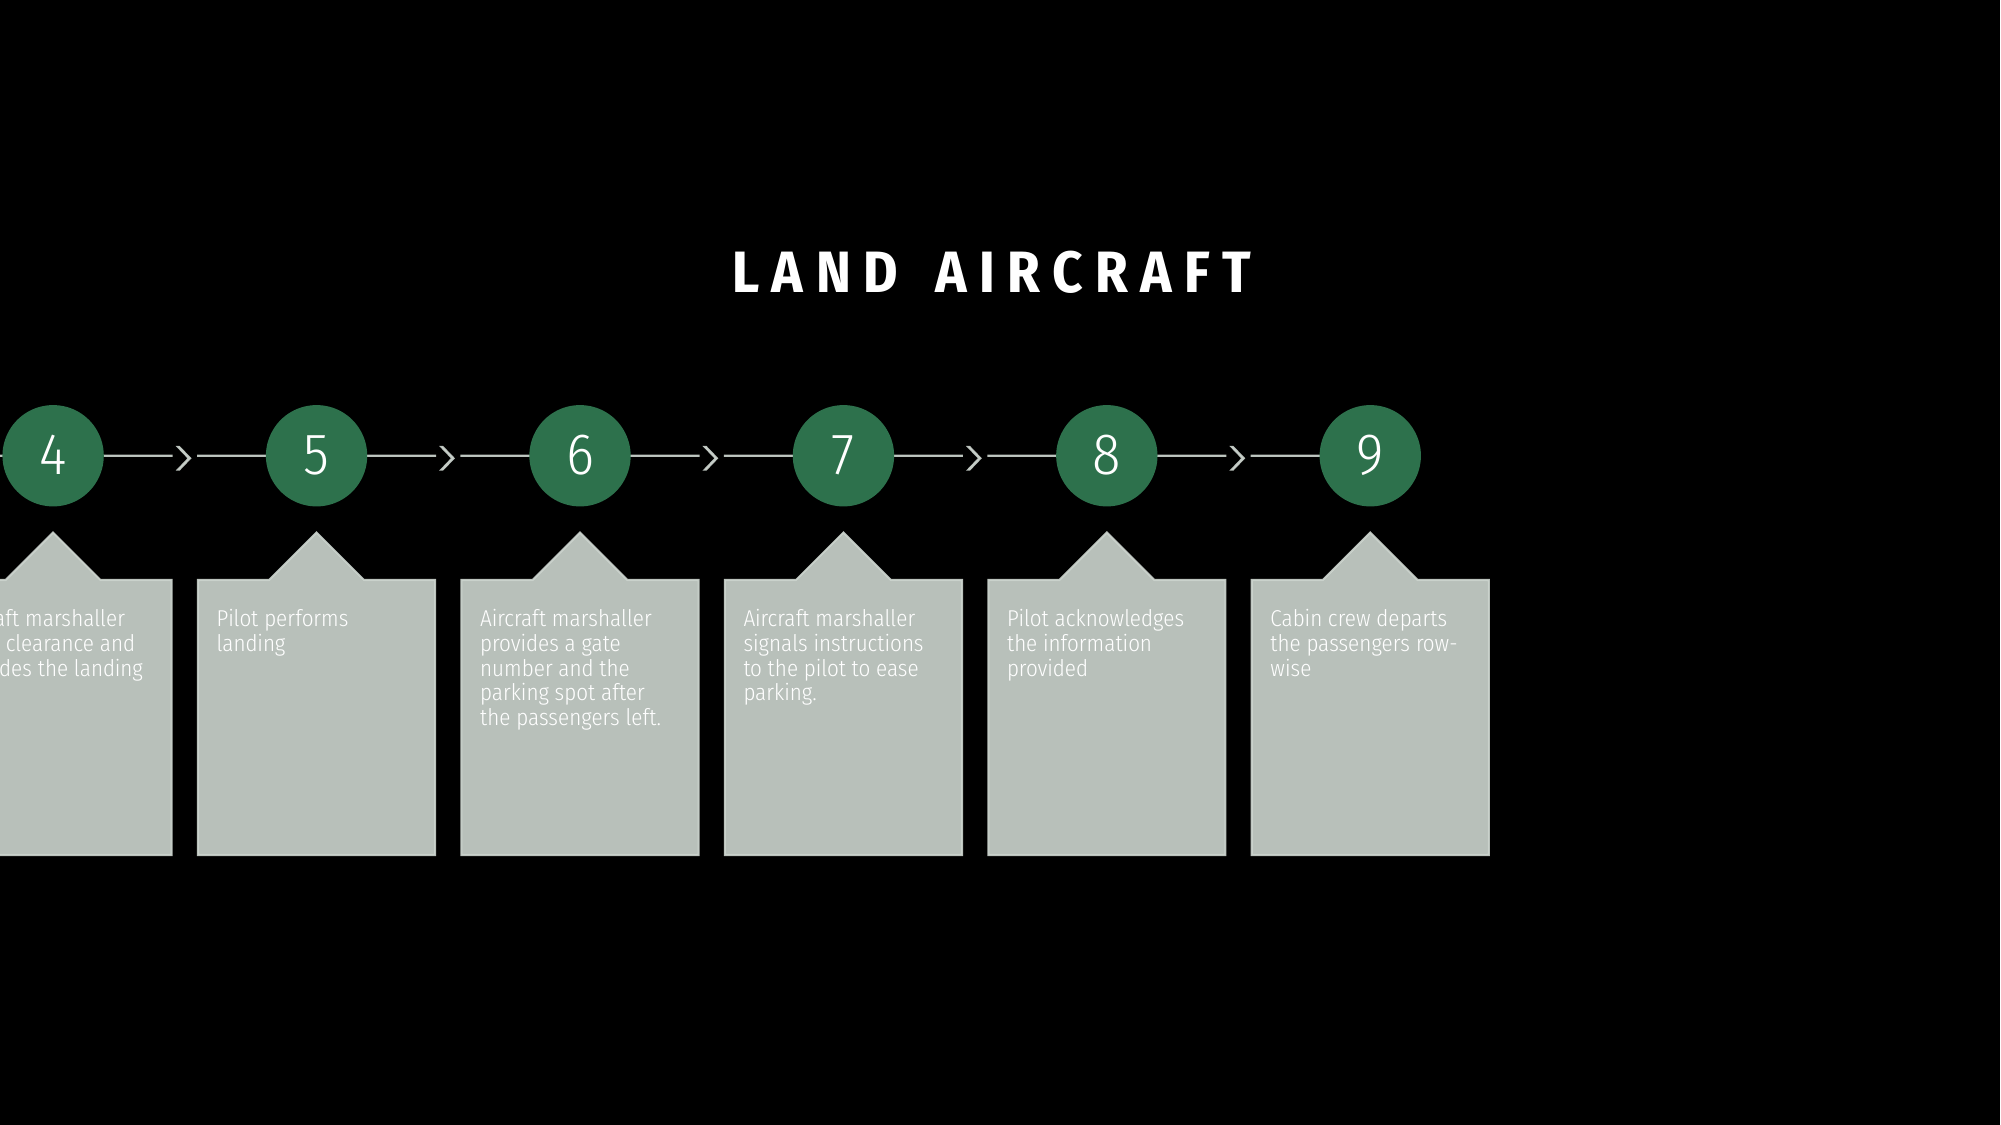

1
Pilot requests landing clearance from the aircraft marshaller
2
Pilot notifies cabin crew that the aircraft will land soon
3
Cabin crew informs the passengers that they should put on their seatbelts
4
Aircraft marshaller gives clearance and provides the landing strip
5
Pilot performs landing
6
Aircraft marshaller provides a gate number and the parking spot after the passengers left.
7
Aircraft marshaller signals instructions to the pilot to ease parking.
8
Pilot acknowledges the information provided
9
Cabin crew departs the passengers row-wise
# Land aircraft